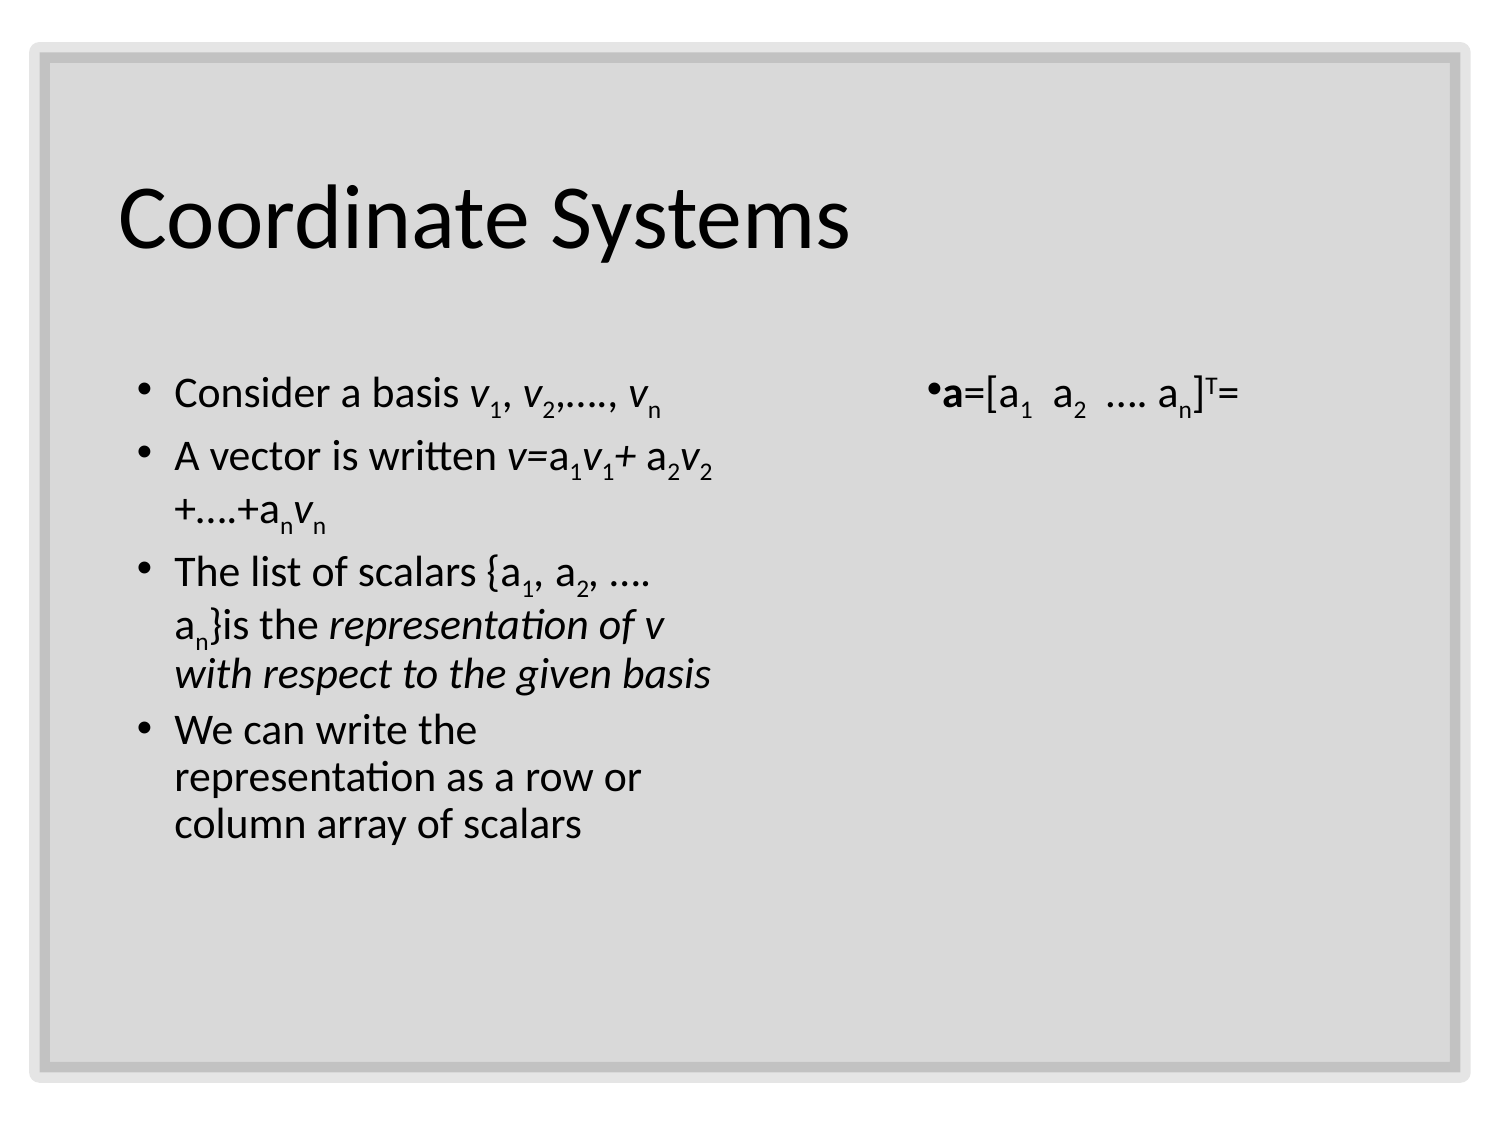

# Coordinate Systems
Consider a basis v1, v2,…., vn
A vector is written v=a1v1+ a2v2 +….+anvn
The list of scalars {a1, a2, …. an}is the representation of v with respect to the given basis
We can write the representation as a row or column array of scalars
a=[a1  a2  …. an]T=